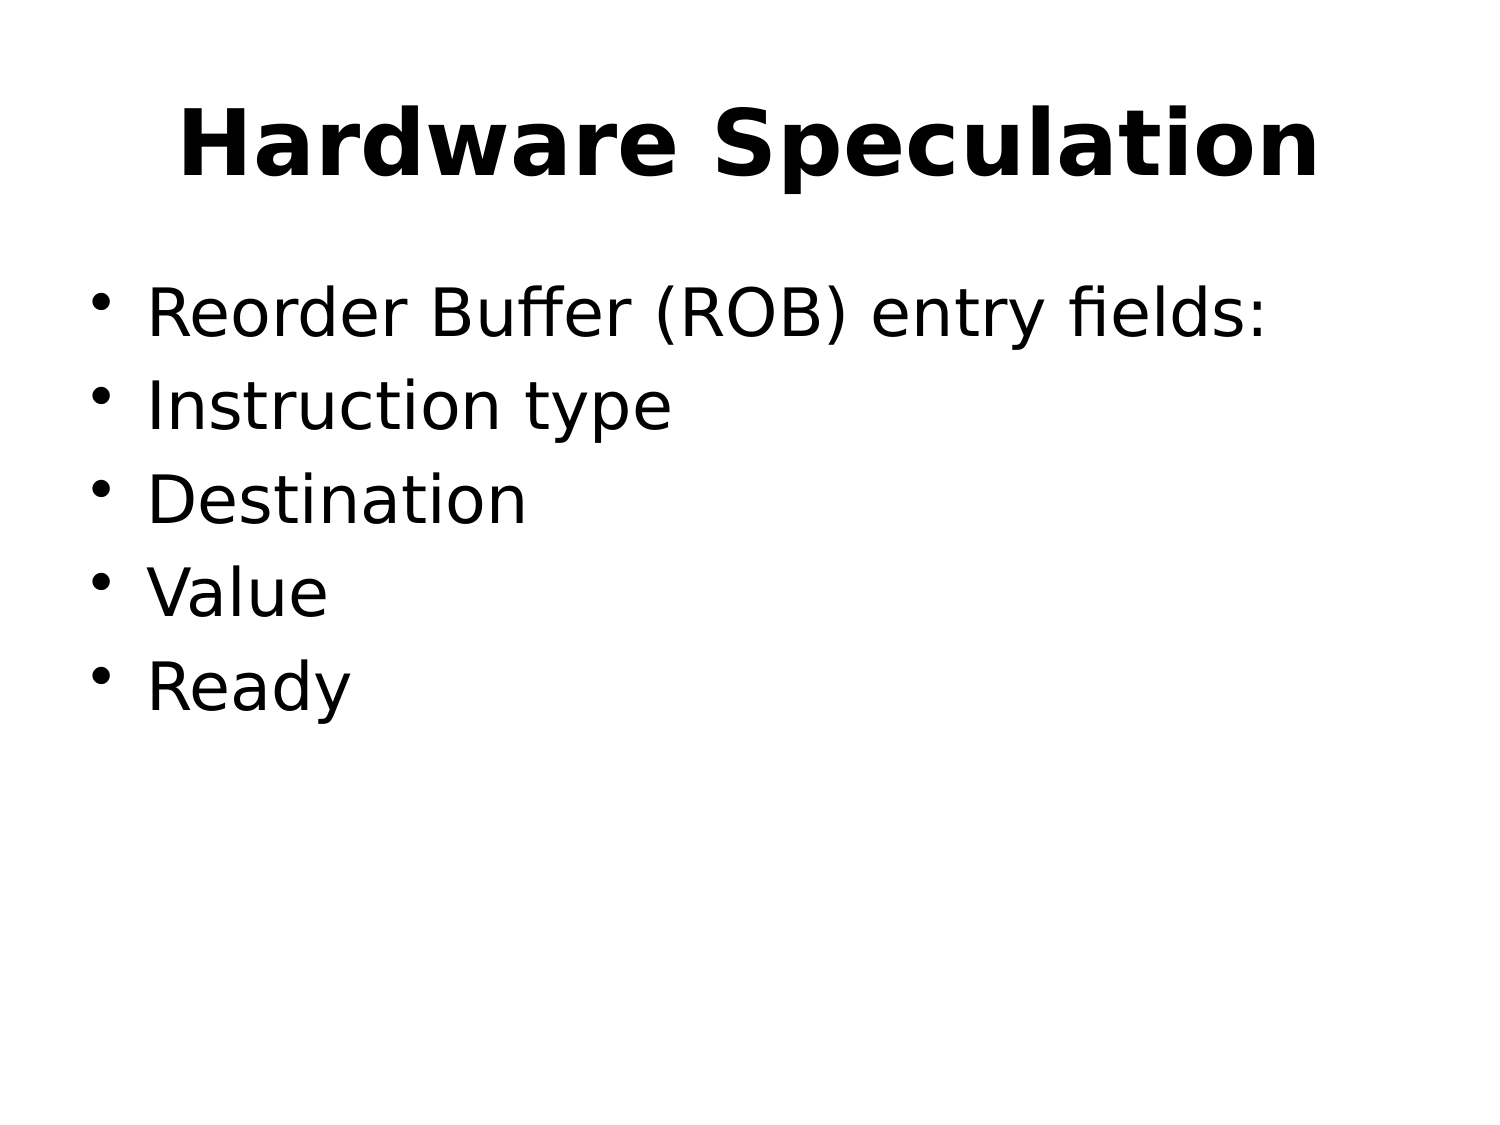

# Hardware Speculation
Reorder Buffer (ROB) entry fields:
Instruction type
Destination
Value
Ready
Reorder Buffer (ROB)